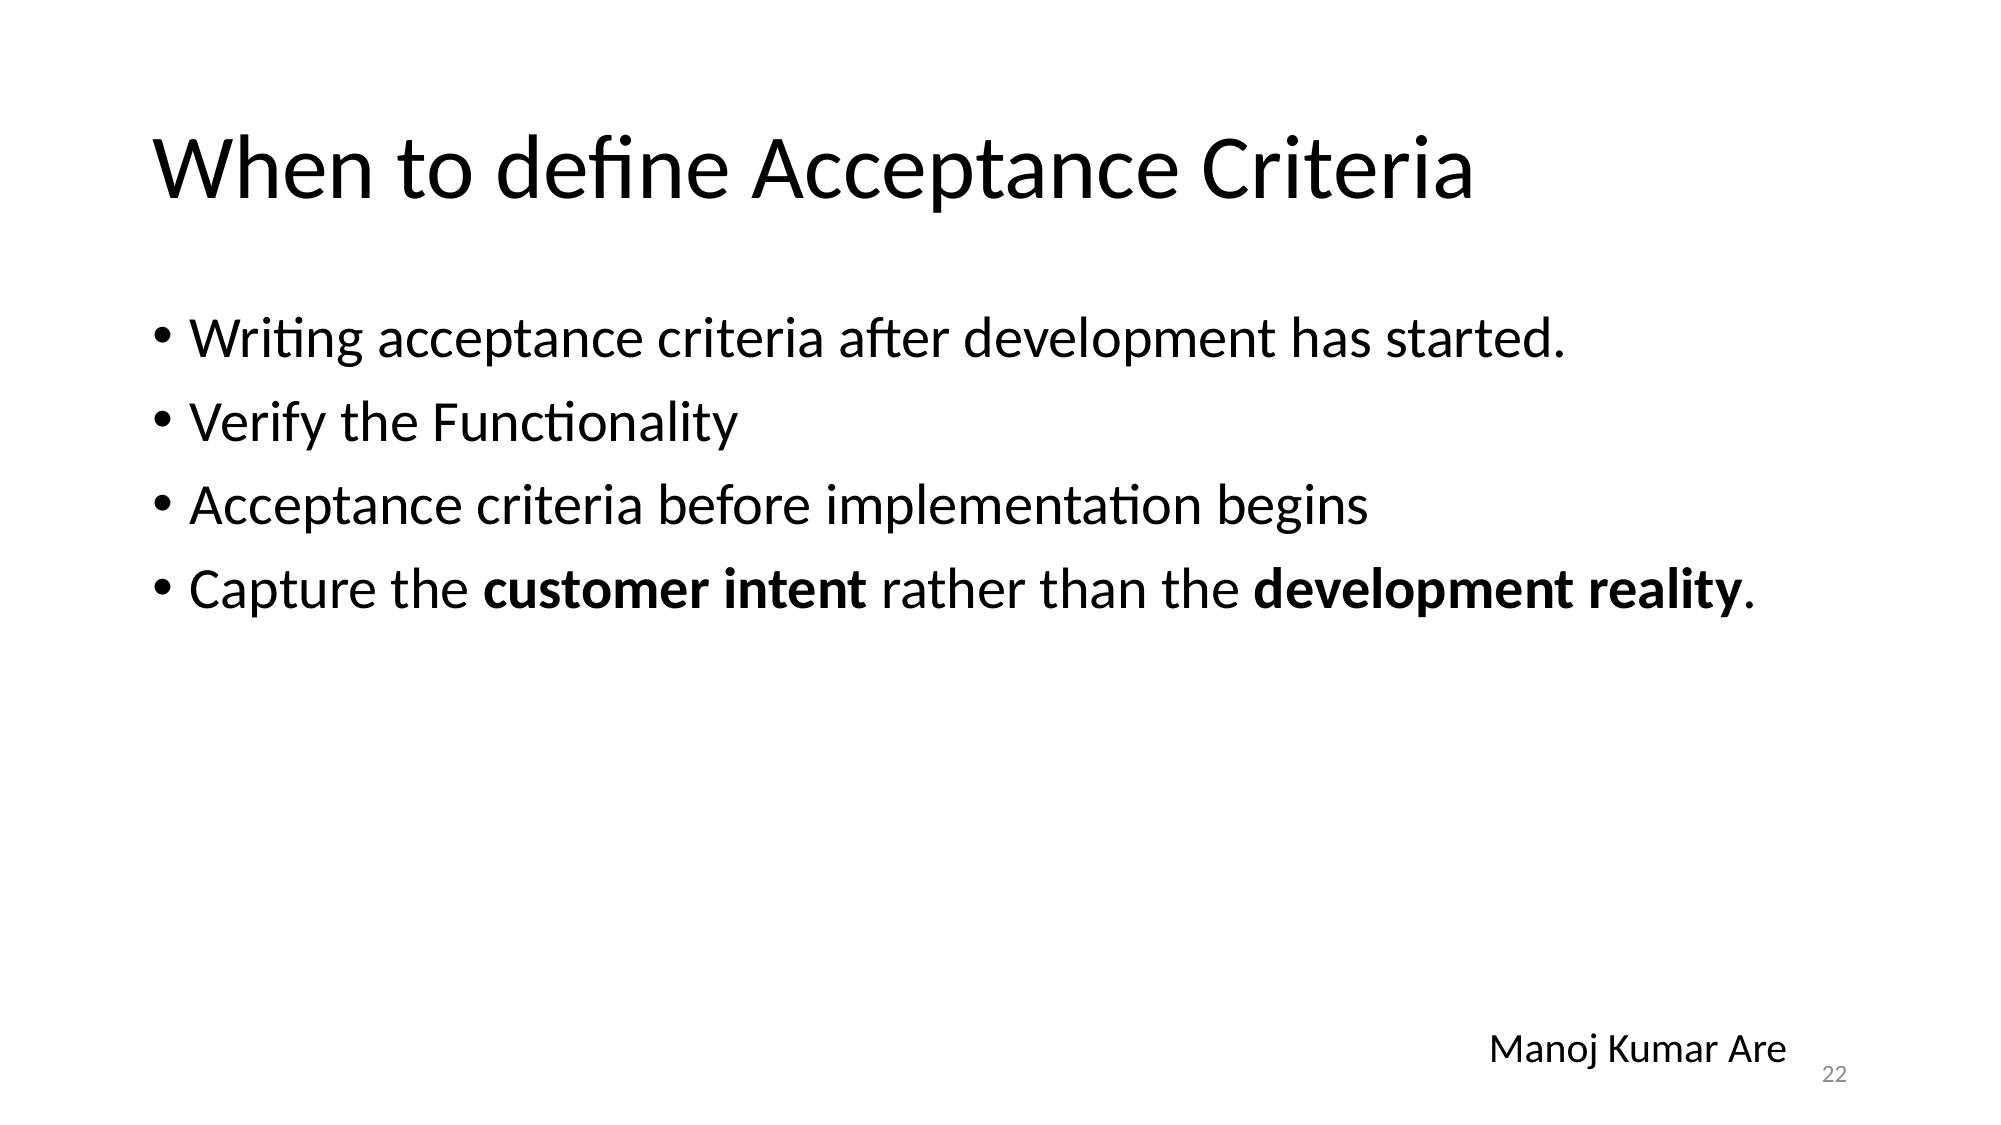

# When to define Acceptance Criteria
Writing acceptance criteria after development has started.
Verify the Functionality
Acceptance criteria before implementation begins
Capture the customer intent rather than the development reality.

Manoj Kumar Are
22